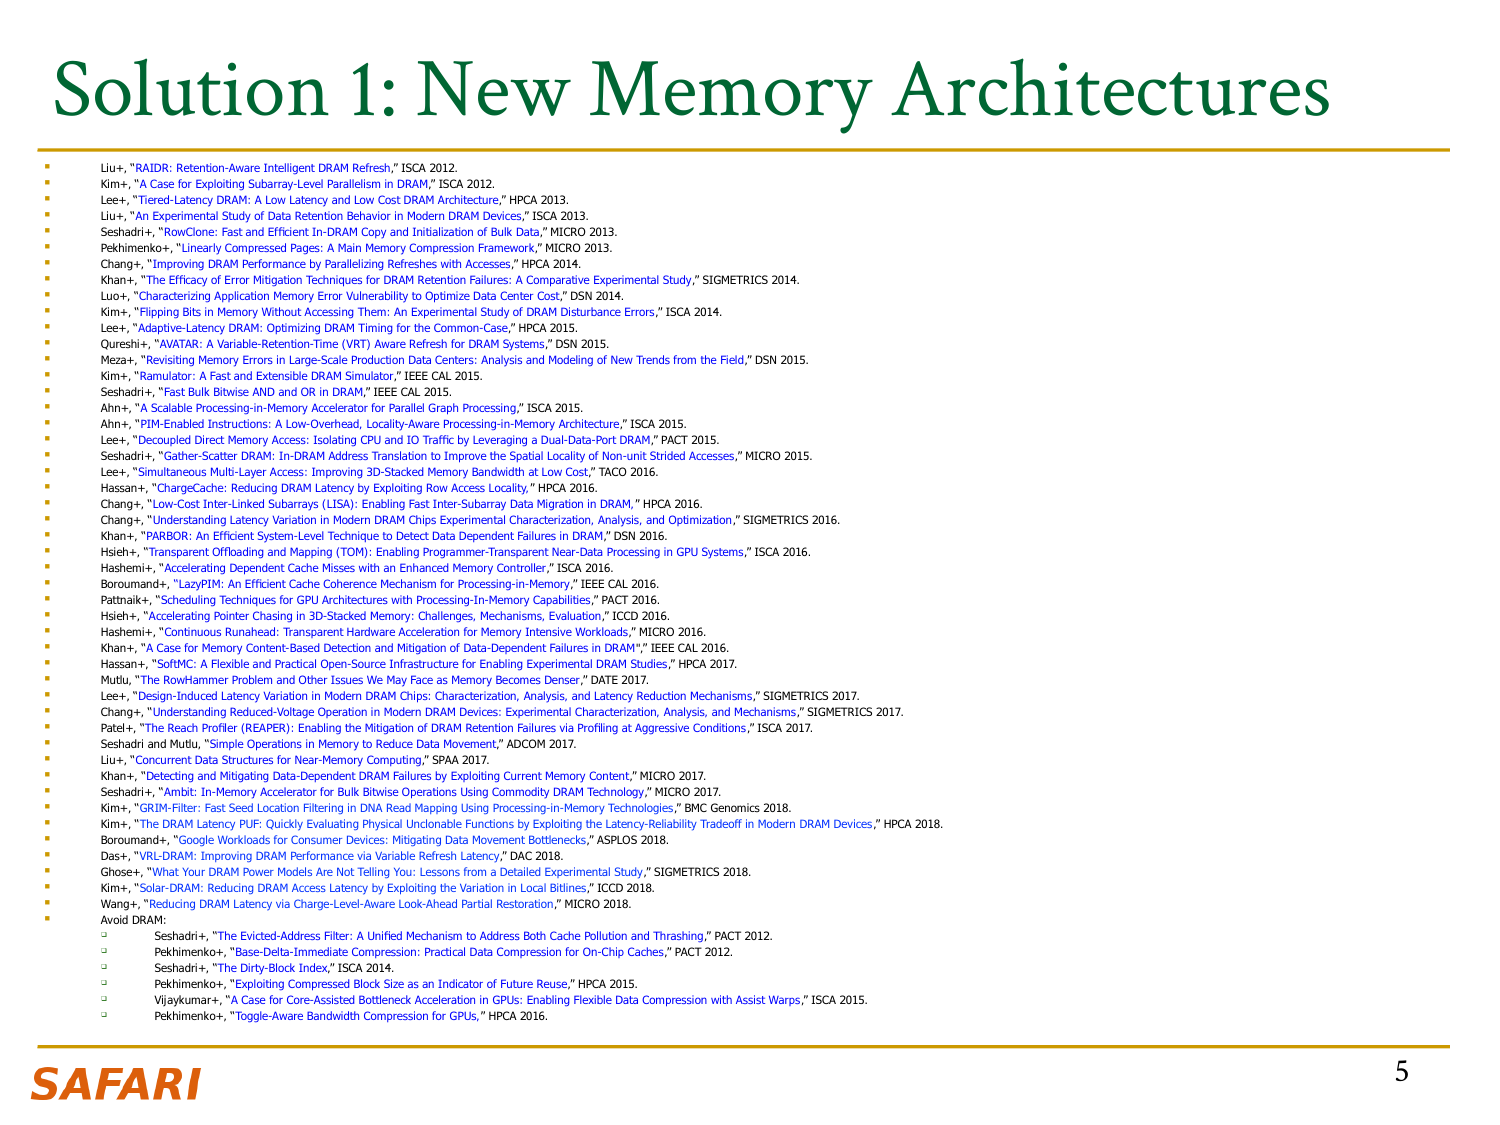

# Solution 1: New Memory Architectures

Liu+, “RAIDR: Retention-Aware Intelligent DRAM Refresh,” ISCA 2012.
Kim+, “A Case for Exploiting Subarray-Level Parallelism in DRAM,” ISCA 2012.
Lee+, “Tiered-Latency DRAM: A Low Latency and Low Cost DRAM Architecture,” HPCA 2013.
Liu+, “An Experimental Study of Data Retention Behavior in Modern DRAM Devices,” ISCA 2013.
Seshadri+, “RowClone: Fast and Efficient In-DRAM Copy and Initialization of Bulk Data,” MICRO 2013.
Pekhimenko+, “Linearly Compressed Pages: A Main Memory Compression Framework,” MICRO 2013.
Chang+, “Improving DRAM Performance by Parallelizing Refreshes with Accesses,” HPCA 2014.
Khan+, “The Efficacy of Error Mitigation Techniques for DRAM Retention Failures: A Comparative Experimental Study,” SIGMETRICS 2014.
Luo+, “Characterizing Application Memory Error Vulnerability to Optimize Data Center Cost,” DSN 2014.
Kim+, “Flipping Bits in Memory Without Accessing Them: An Experimental Study of DRAM Disturbance Errors,” ISCA 2014.
Lee+, “Adaptive-Latency DRAM: Optimizing DRAM Timing for the Common-Case,” HPCA 2015.
Qureshi+, “AVATAR: A Variable-Retention-Time (VRT) Aware Refresh for DRAM Systems,” DSN 2015.
Meza+, “Revisiting Memory Errors in Large-Scale Production Data Centers: Analysis and Modeling of New Trends from the Field,” DSN 2015.
Kim+, “Ramulator: A Fast and Extensible DRAM Simulator,” IEEE CAL 2015.
Seshadri+, “Fast Bulk Bitwise AND and OR in DRAM,” IEEE CAL 2015.
Ahn+, “A Scalable Processing-in-Memory Accelerator for Parallel Graph Processing,” ISCA 2015.
Ahn+, “PIM-Enabled Instructions: A Low-Overhead, Locality-Aware Processing-in-Memory Architecture,” ISCA 2015.
Lee+, “Decoupled Direct Memory Access: Isolating CPU and IO Traffic by Leveraging a Dual-Data-Port DRAM,” PACT 2015.
Seshadri+, “Gather-Scatter DRAM: In-DRAM Address Translation to Improve the Spatial Locality of Non-unit Strided Accesses,” MICRO 2015.
Lee+, “Simultaneous Multi-Layer Access: Improving 3D-Stacked Memory Bandwidth at Low Cost,” TACO 2016.
Hassan+, “ChargeCache: Reducing DRAM Latency by Exploiting Row Access Locality,” HPCA 2016.
Chang+, “Low-Cost Inter-Linked Subarrays (LISA): Enabling Fast Inter-Subarray Data Migration in DRAM,” HPCA 2016.
Chang+, “Understanding Latency Variation in Modern DRAM Chips Experimental Characterization, Analysis, and Optimization,” SIGMETRICS 2016.
Khan+, “PARBOR: An Efficient System-Level Technique to Detect Data Dependent Failures in DRAM,” DSN 2016.
Hsieh+, “Transparent Offloading and Mapping (TOM): Enabling Programmer-Transparent Near-Data Processing in GPU Systems,” ISCA 2016.
Hashemi+, “Accelerating Dependent Cache Misses with an Enhanced Memory Controller,” ISCA 2016.
Boroumand+, “LazyPIM: An Efficient Cache Coherence Mechanism for Processing-in-Memory,” IEEE CAL 2016.
Pattnaik+, “Scheduling Techniques for GPU Architectures with Processing-In-Memory Capabilities,” PACT 2016.
Hsieh+, “Accelerating Pointer Chasing in 3D-Stacked Memory: Challenges, Mechanisms, Evaluation,” ICCD 2016.
Hashemi+, “Continuous Runahead: Transparent Hardware Acceleration for Memory Intensive Workloads,” MICRO 2016.
Khan+, “A Case for Memory Content-Based Detection and Mitigation of Data-Dependent Failures in DRAM",” IEEE CAL 2016.
Hassan+, “SoftMC: A Flexible and Practical Open-Source Infrastructure for Enabling Experimental DRAM Studies,” HPCA 2017.
Mutlu, “The RowHammer Problem and Other Issues We May Face as Memory Becomes Denser,” DATE 2017.
Lee+, “Design-Induced Latency Variation in Modern DRAM Chips: Characterization, Analysis, and Latency Reduction Mechanisms,” SIGMETRICS 2017.
Chang+, “Understanding Reduced-Voltage Operation in Modern DRAM Devices: Experimental Characterization, Analysis, and Mechanisms,” SIGMETRICS 2017.
Patel+, “The Reach Profiler (REAPER): Enabling the Mitigation of DRAM Retention Failures via Profiling at Aggressive Conditions,” ISCA 2017.
Seshadri and Mutlu, “Simple Operations in Memory to Reduce Data Movement,” ADCOM 2017.
Liu+, “Concurrent Data Structures for Near-Memory Computing,” SPAA 2017.
Khan+, “Detecting and Mitigating Data-Dependent DRAM Failures by Exploiting Current Memory Content,” MICRO 2017.
Seshadri+, “Ambit: In-Memory Accelerator for Bulk Bitwise Operations Using Commodity DRAM Technology,” MICRO 2017.
Kim+, “GRIM-Filter: Fast Seed Location Filtering in DNA Read Mapping Using Processing-in-Memory Technologies,” BMC Genomics 2018.
Kim+, “The DRAM Latency PUF: Quickly Evaluating Physical Unclonable Functions by Exploiting the Latency-Reliability Tradeoff in Modern DRAM Devices,” HPCA 2018.
Boroumand+, “Google Workloads for Consumer Devices: Mitigating Data Movement Bottlenecks,” ASPLOS 2018.
Das+, “VRL-DRAM: Improving DRAM Performance via Variable Refresh Latency,” DAC 2018.
Ghose+, “What Your DRAM Power Models Are Not Telling You: Lessons from a Detailed Experimental Study,” SIGMETRICS 2018.
Kim+, “Solar-DRAM: Reducing DRAM Access Latency by Exploiting the Variation in Local Bitlines,” ICCD 2018.
Wang+, “Reducing DRAM Latency via Charge-Level-Aware Look-Ahead Partial Restoration,” MICRO 2018.
Avoid DRAM:
Seshadri+, “The Evicted-Address Filter: A Unified Mechanism to Address Both Cache Pollution and Thrashing,” PACT 2012.
Pekhimenko+, “Base-Delta-Immediate Compression: Practical Data Compression for On-Chip Caches,” PACT 2012.
Seshadri+, “The Dirty-Block Index,” ISCA 2014.
Pekhimenko+, “Exploiting Compressed Block Size as an Indicator of Future Reuse,” HPCA 2015.
Vijaykumar+, “A Case for Core-Assisted Bottleneck Acceleration in GPUs: Enabling Flexible Data Compression with Assist Warps,” ISCA 2015.
Pekhimenko+, “Toggle-Aware Bandwidth Compression for GPUs,” HPCA 2016.

5